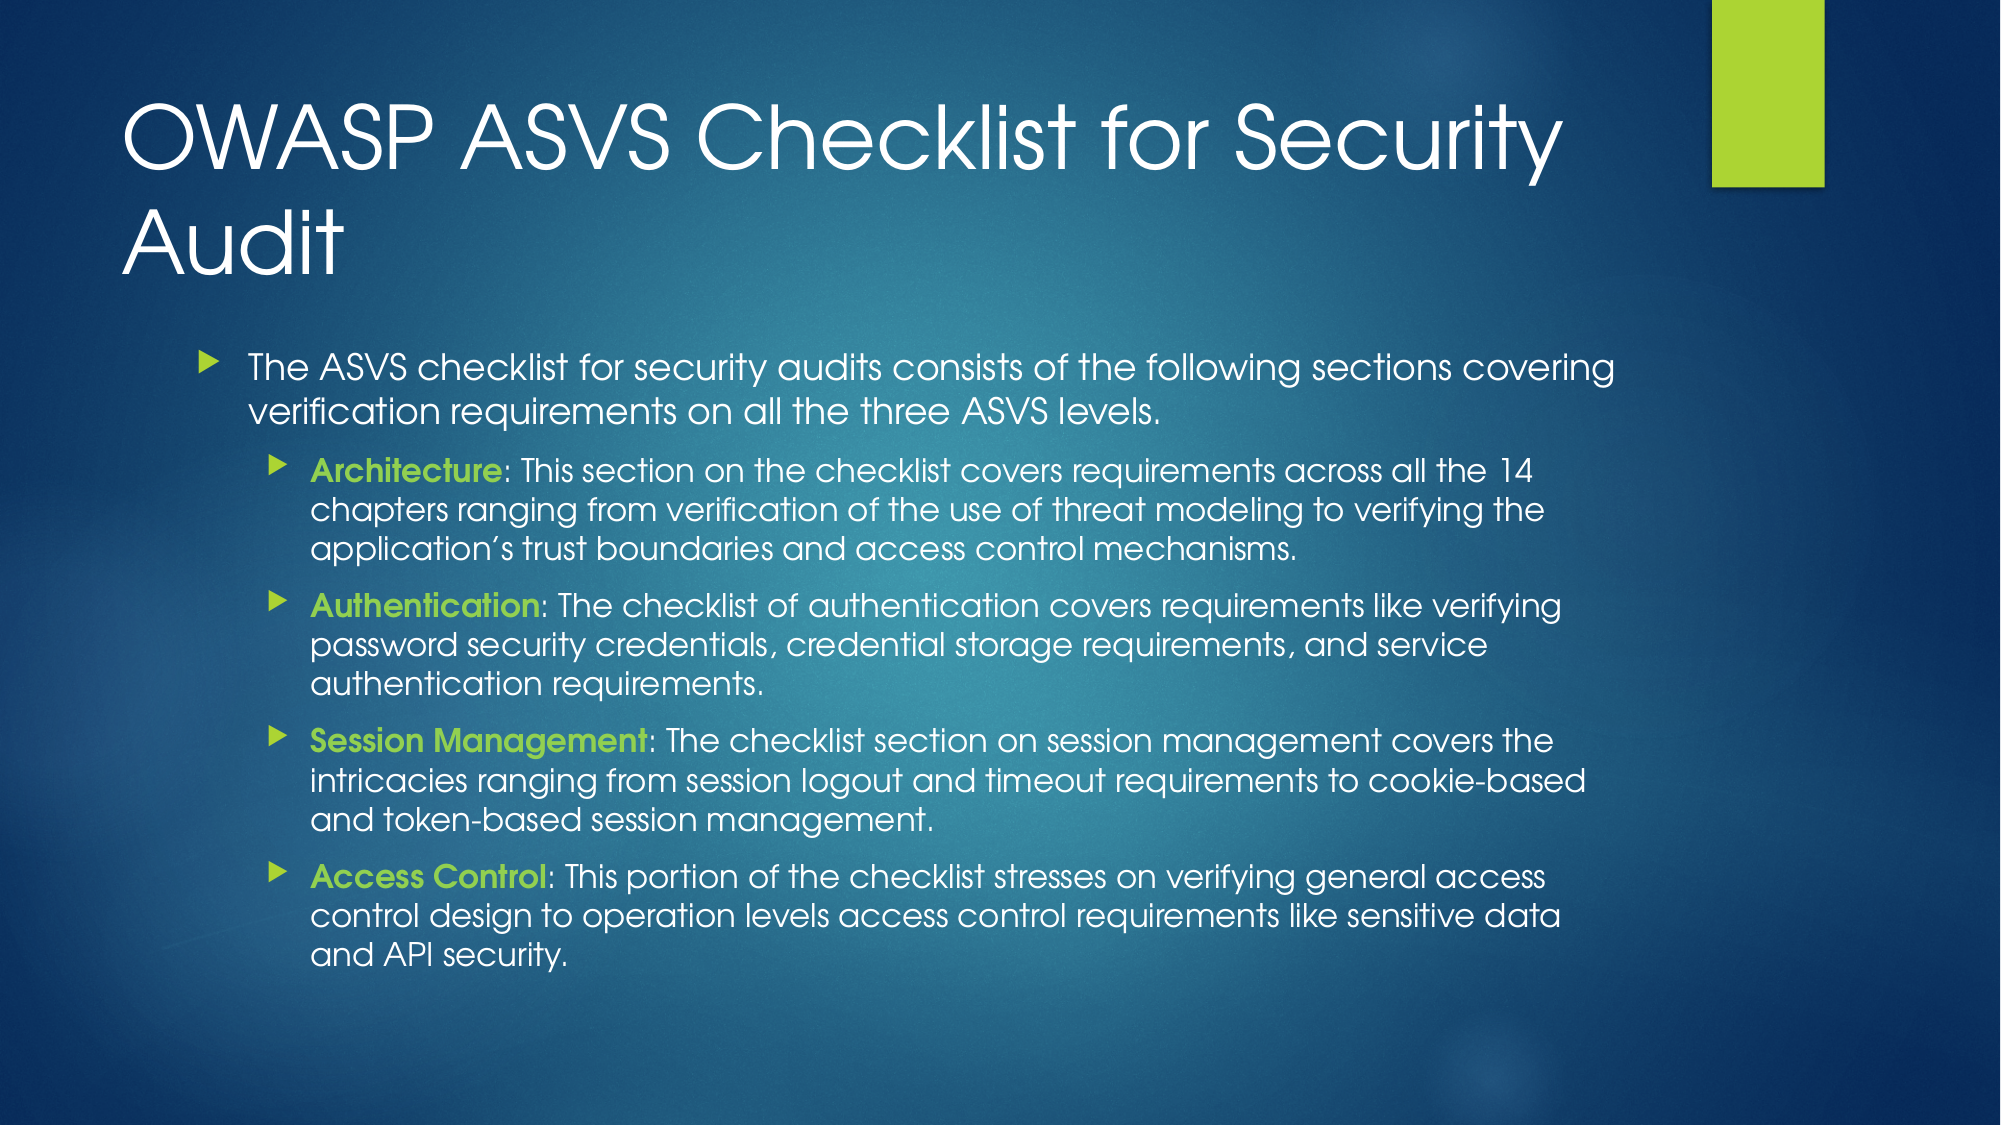

# OWASP ASVS Checklist for Security Audit
The ASVS checklist for security audits consists of the following sections covering verification requirements on all the three ASVS levels.
Architecture: This section on the checklist covers requirements across all the 14 chapters ranging from verification of the use of threat modeling to verifying the application’s trust boundaries and access control mechanisms.
Authentication: The checklist of authentication covers requirements like verifying password security credentials, credential storage requirements, and service authentication requirements.
Session Management: The checklist section on session management covers the intricacies ranging from session logout and timeout requirements to cookie-based and token-based session management.
Access Control: This portion of the checklist stresses on verifying general access control design to operation levels access control requirements like sensitive data and API security.